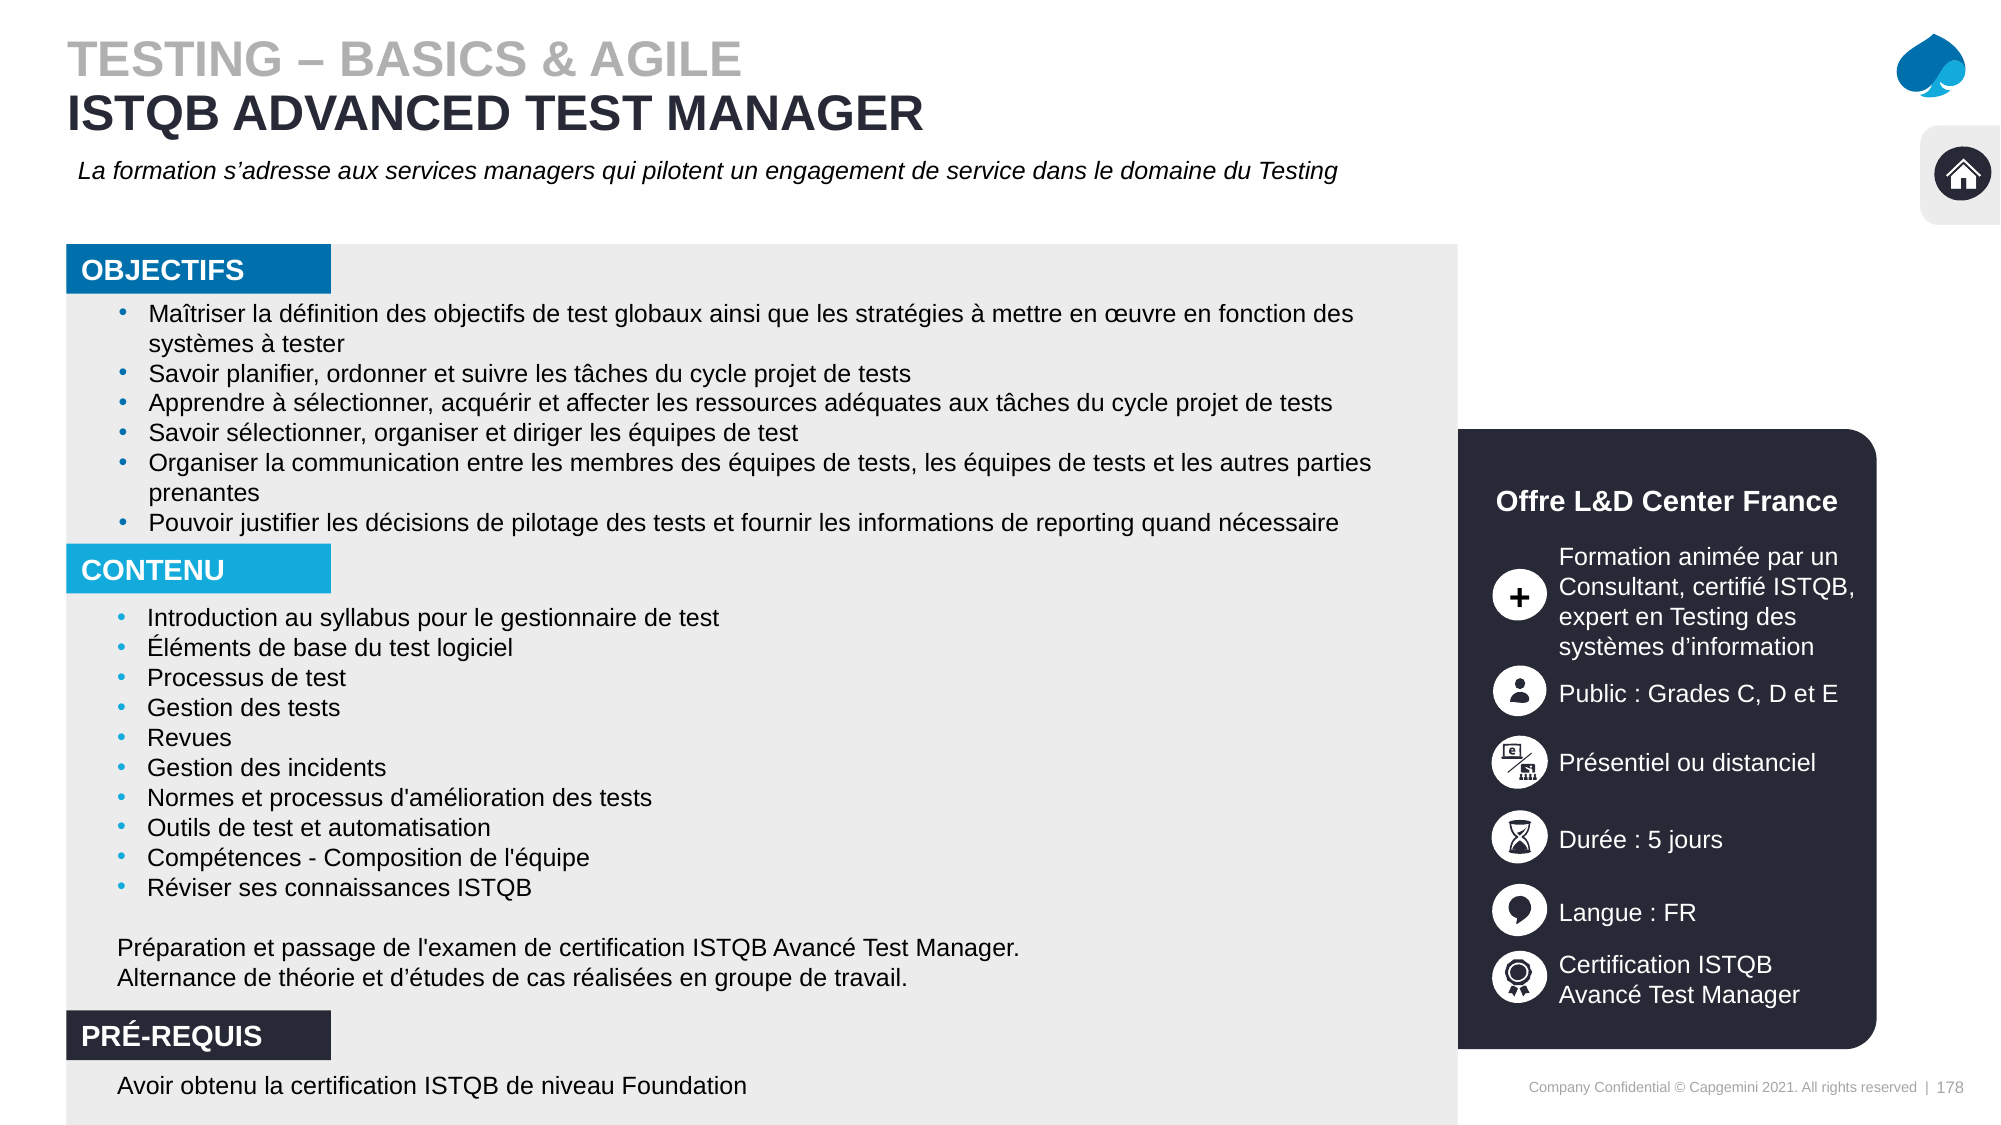

Testing – basics & agile
Istqb aDvancED test manager
La formation s’adresse aux services managers qui pilotent un engagement de service dans le domaine du Testing
OBJECTIFS

Maîtriser la définition des objectifs de test globaux ainsi que les stratégies à mettre en œuvre en fonction des systèmes à tester
Savoir planifier, ordonner et suivre les tâches du cycle projet de tests
Apprendre à sélectionner, acquérir et affecter les ressources adéquates aux tâches du cycle projet de tests
Savoir sélectionner, organiser et diriger les équipes de test
Organiser la communication entre les membres des équipes de tests, les équipes de tests et les autres parties prenantes
Pouvoir justifier les décisions de pilotage des tests et fournir les informations de reporting quand nécessaire
Offre L&D Center France

Formation animée par un Consultant, certifié ISTQB, expert en Testing des systèmes d’information
CONTENU
+
Introduction au syllabus pour le gestionnaire de test
Éléments de base du test logiciel
Processus de test
Gestion des tests
Revues
Gestion des incidents
Normes et processus d'amélioration des tests
Outils de test et automatisation
Compétences - Composition de l'équipe
Réviser ses connaissances ISTQB

Préparation et passage de l'examen de certification ISTQB Avancé Test Manager.
Alternance de théorie et d’études de cas réalisées en groupe de travail.

Public : Grades C, D et E

Présentiel ou distanciel

Durée : 5 jours

Langue : FR

Certification ISTQB Avancé Test Manager
PRé-REQUIS
Avoir obtenu la certification ISTQB de niveau Foundation